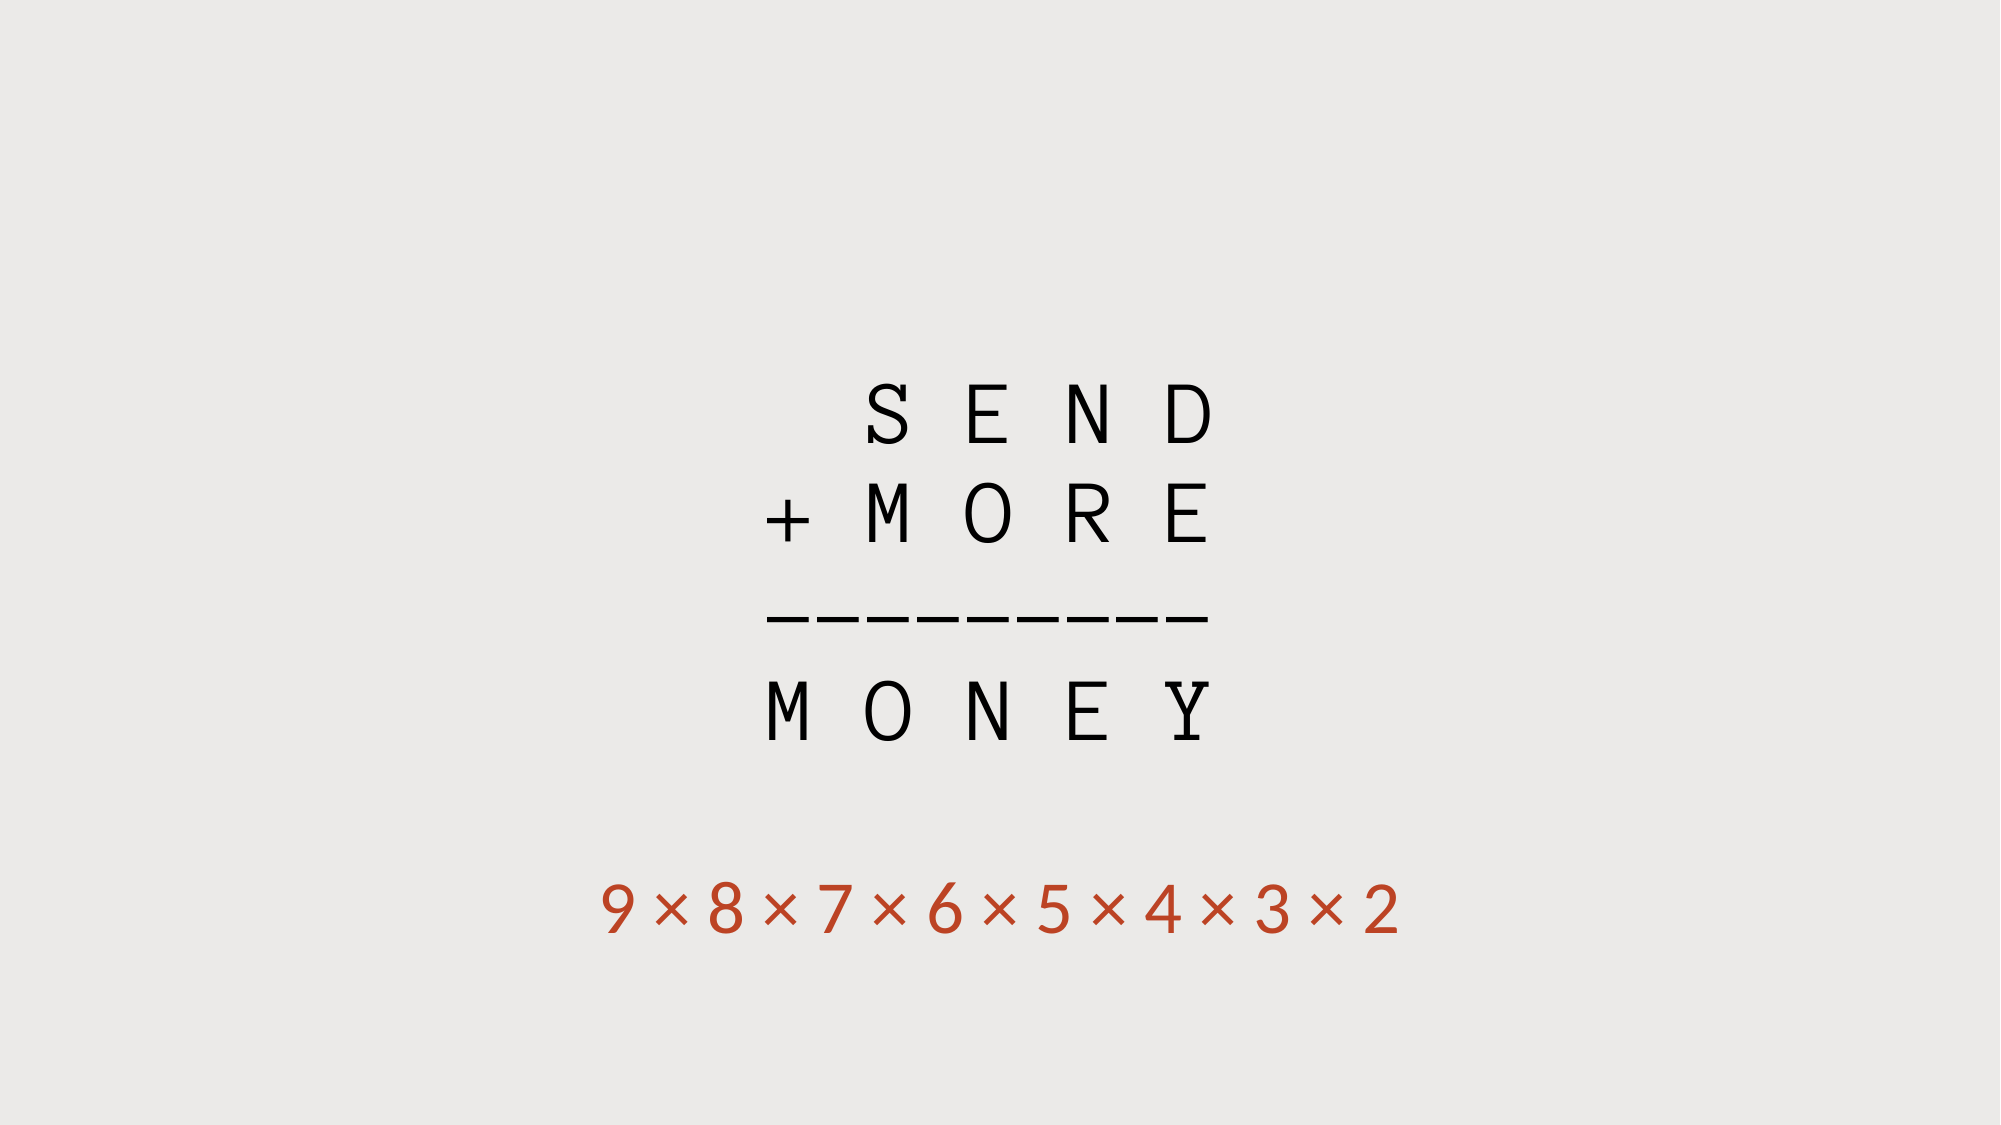

# S E N D + M O R E --------- M O N E Y
9 × 8 × 7 × 6 × 5 × 4 × 3 × 2